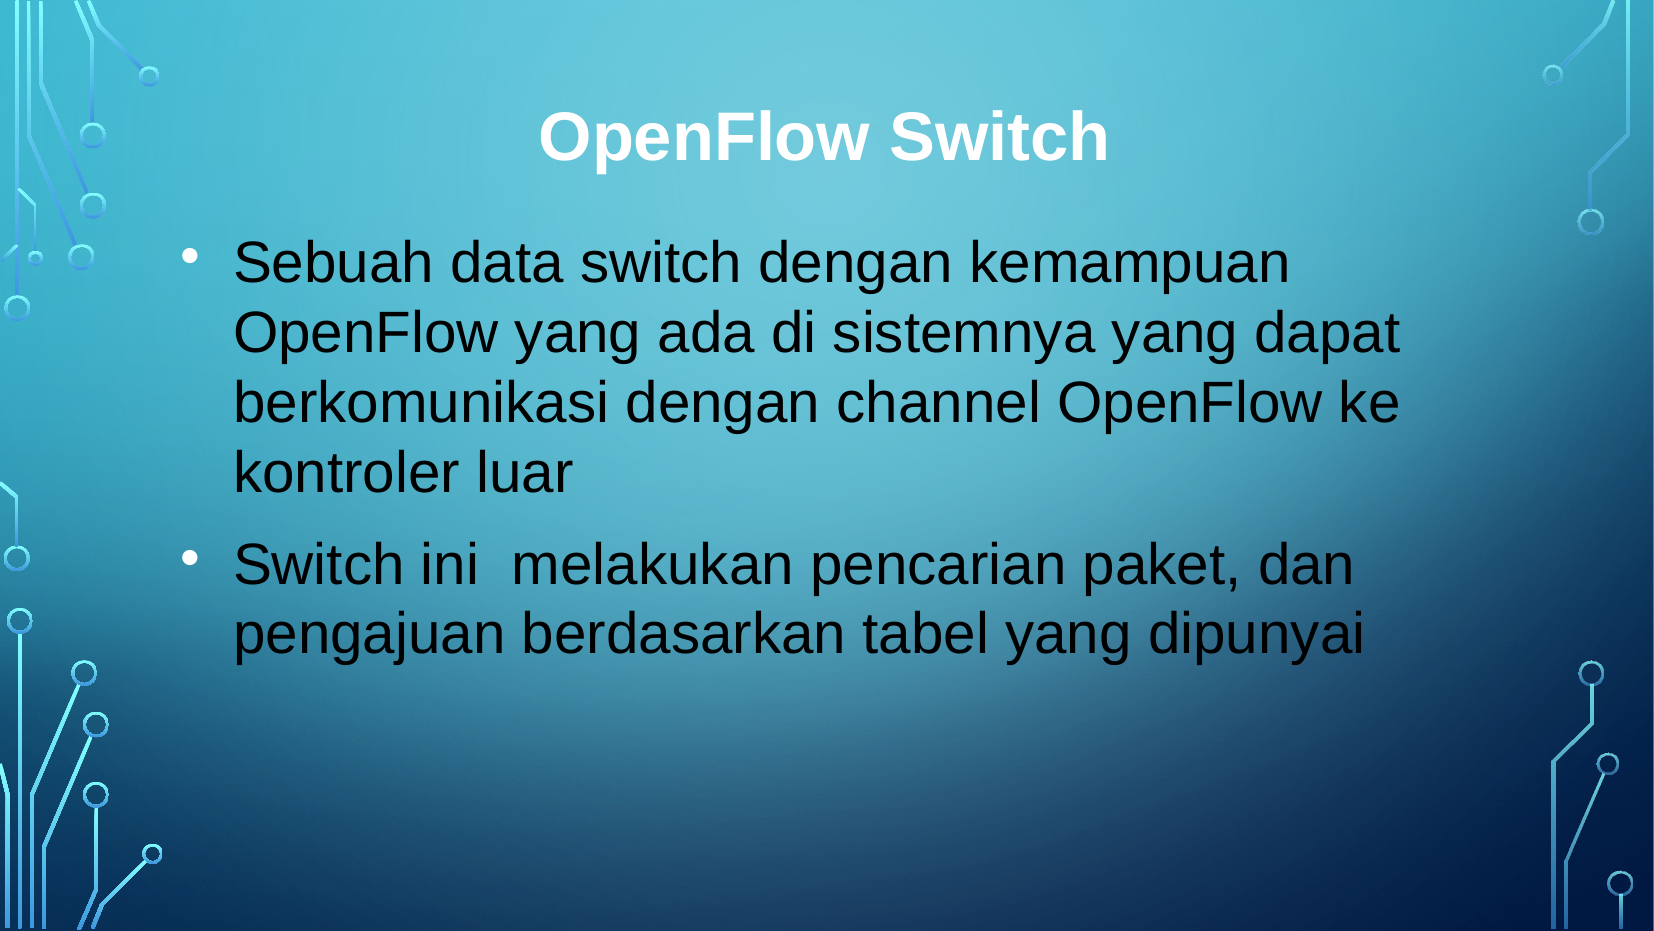

OpenFlow Switch
Sebuah data switch dengan kemampuan OpenFlow yang ada di sistemnya yang dapat berkomunikasi dengan channel OpenFlow ke kontroler luar
Switch ini  melakukan pencarian paket, dan pengajuan berdasarkan tabel yang dipunyai